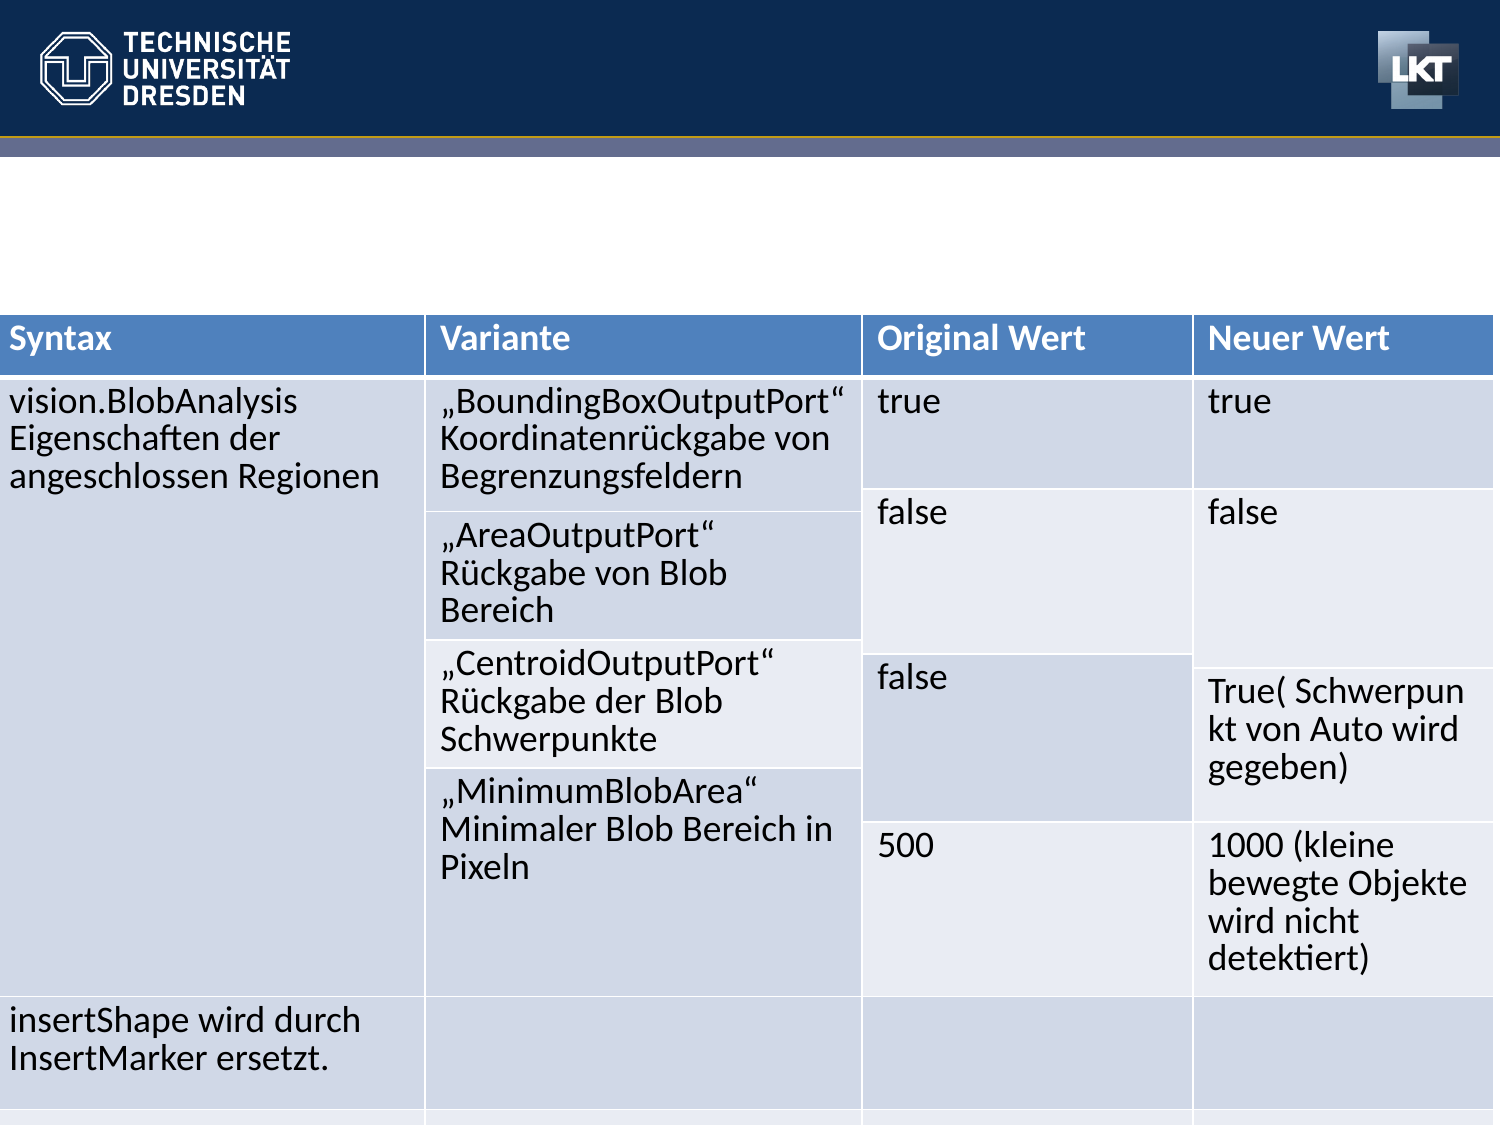

#

| Syntax | Variante | Original Wert | Neuer Wert |
| --- | --- | --- | --- |
| vision.BlobAnalysis Eigenschaften der angeschlossen Regionen | „BoundingBoxOutputPort“ Koordinatenrückgabe von Begrenzungsfeldern | true | true |
|  |  | false | false |
|  | „AreaOutputPort“ Rückgabe von Blob Bereich |  |  |
|  | „CentroidOutputPort“ Rückgabe der Blob Schwerpunkte |  |  |
|  |  | false |  |
|  |  |  | True( Schwerpunkt von Auto wird gegeben) |
|  | „MinimumBlobArea“ Minimaler Blob Bereich in Pixeln |  |  |
|  |  | 500 | 1000 (kleine bewegte Objekte wird nicht detektiert) |
| insertShape wird durch InsertMarker ersetzt. |  |  |  |
|  |  |  |  |
|  |  |  |  |
|  |  |  |  |